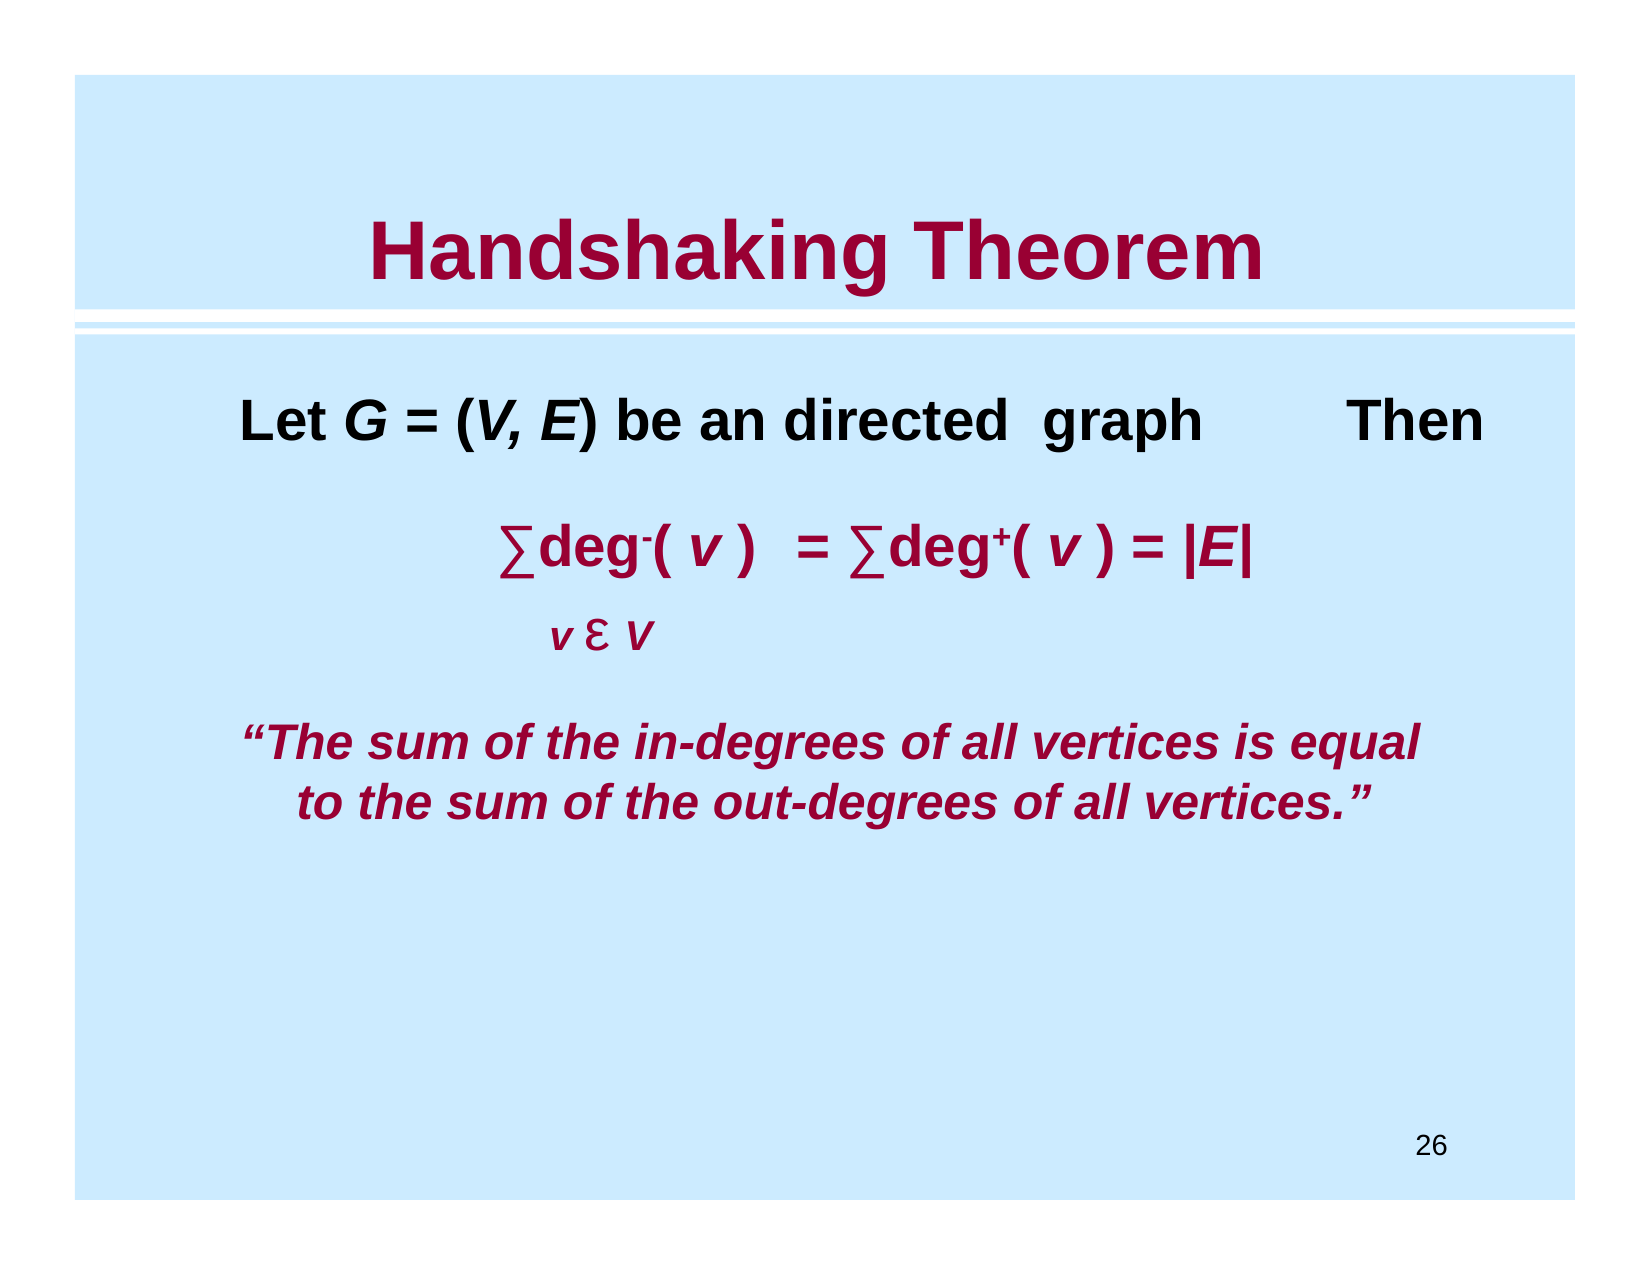

# Handshaking Theorem
Let G = (V, E) be an directed  graph 	Then
∑deg-( v )	= ∑deg+( v ) = |E|
v ε V
“The sum of the in-degrees of all vertices is equal to the sum of the out-degrees of all vertices.”
26